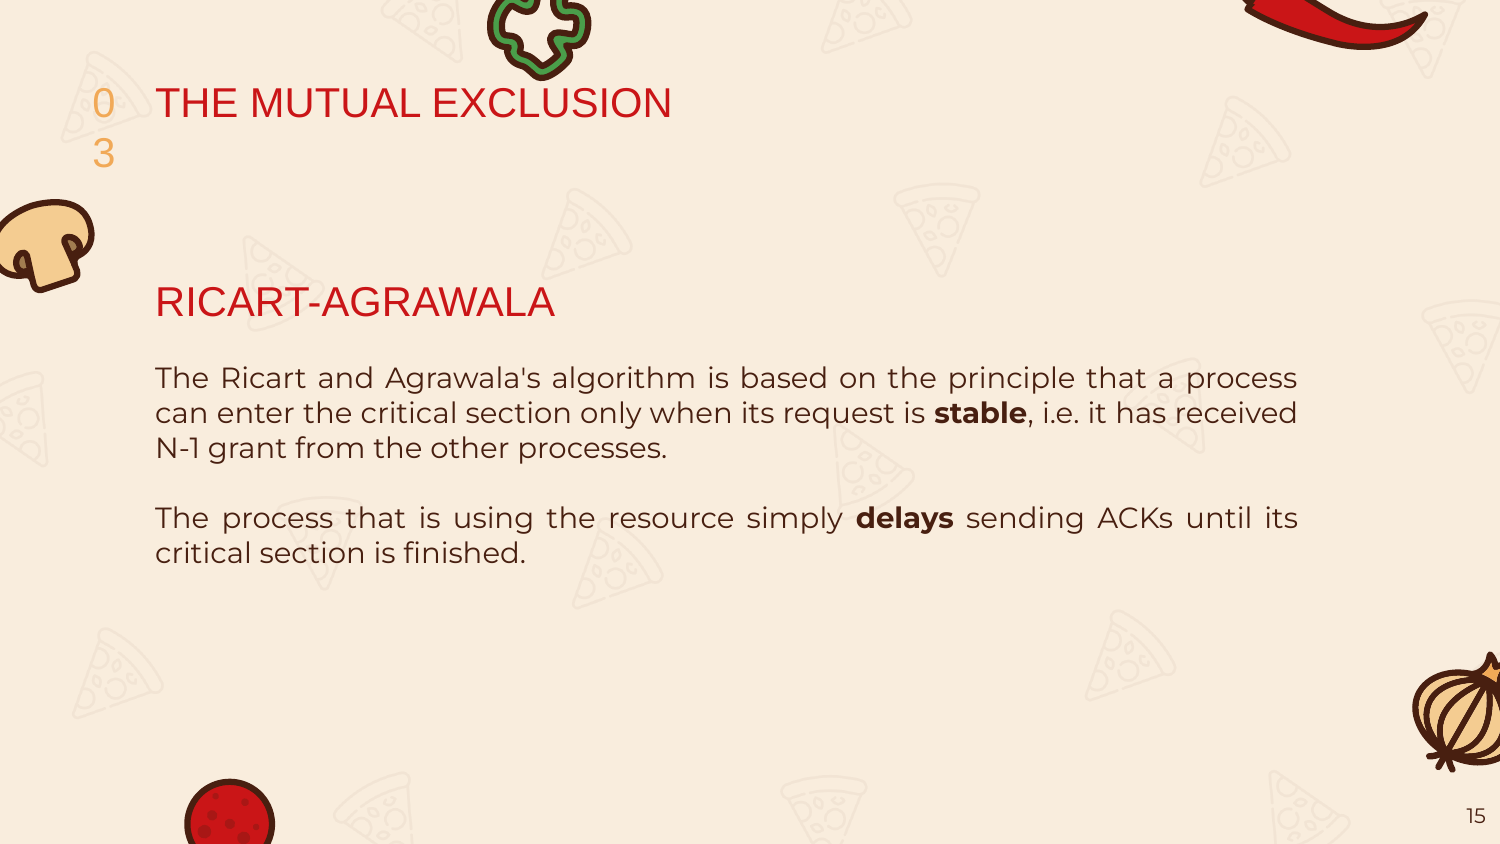

03
THE MUTUAL EXCLUSION
RICART-AGRAWALA

The Ricart and Agrawala's algorithm is based on the principle that a process can enter the critical section only when its request is stable, i.e. it has received N-1 grant from the other processes.

The process that is using the resource simply delays sending ACKs until its critical section is finished.
15